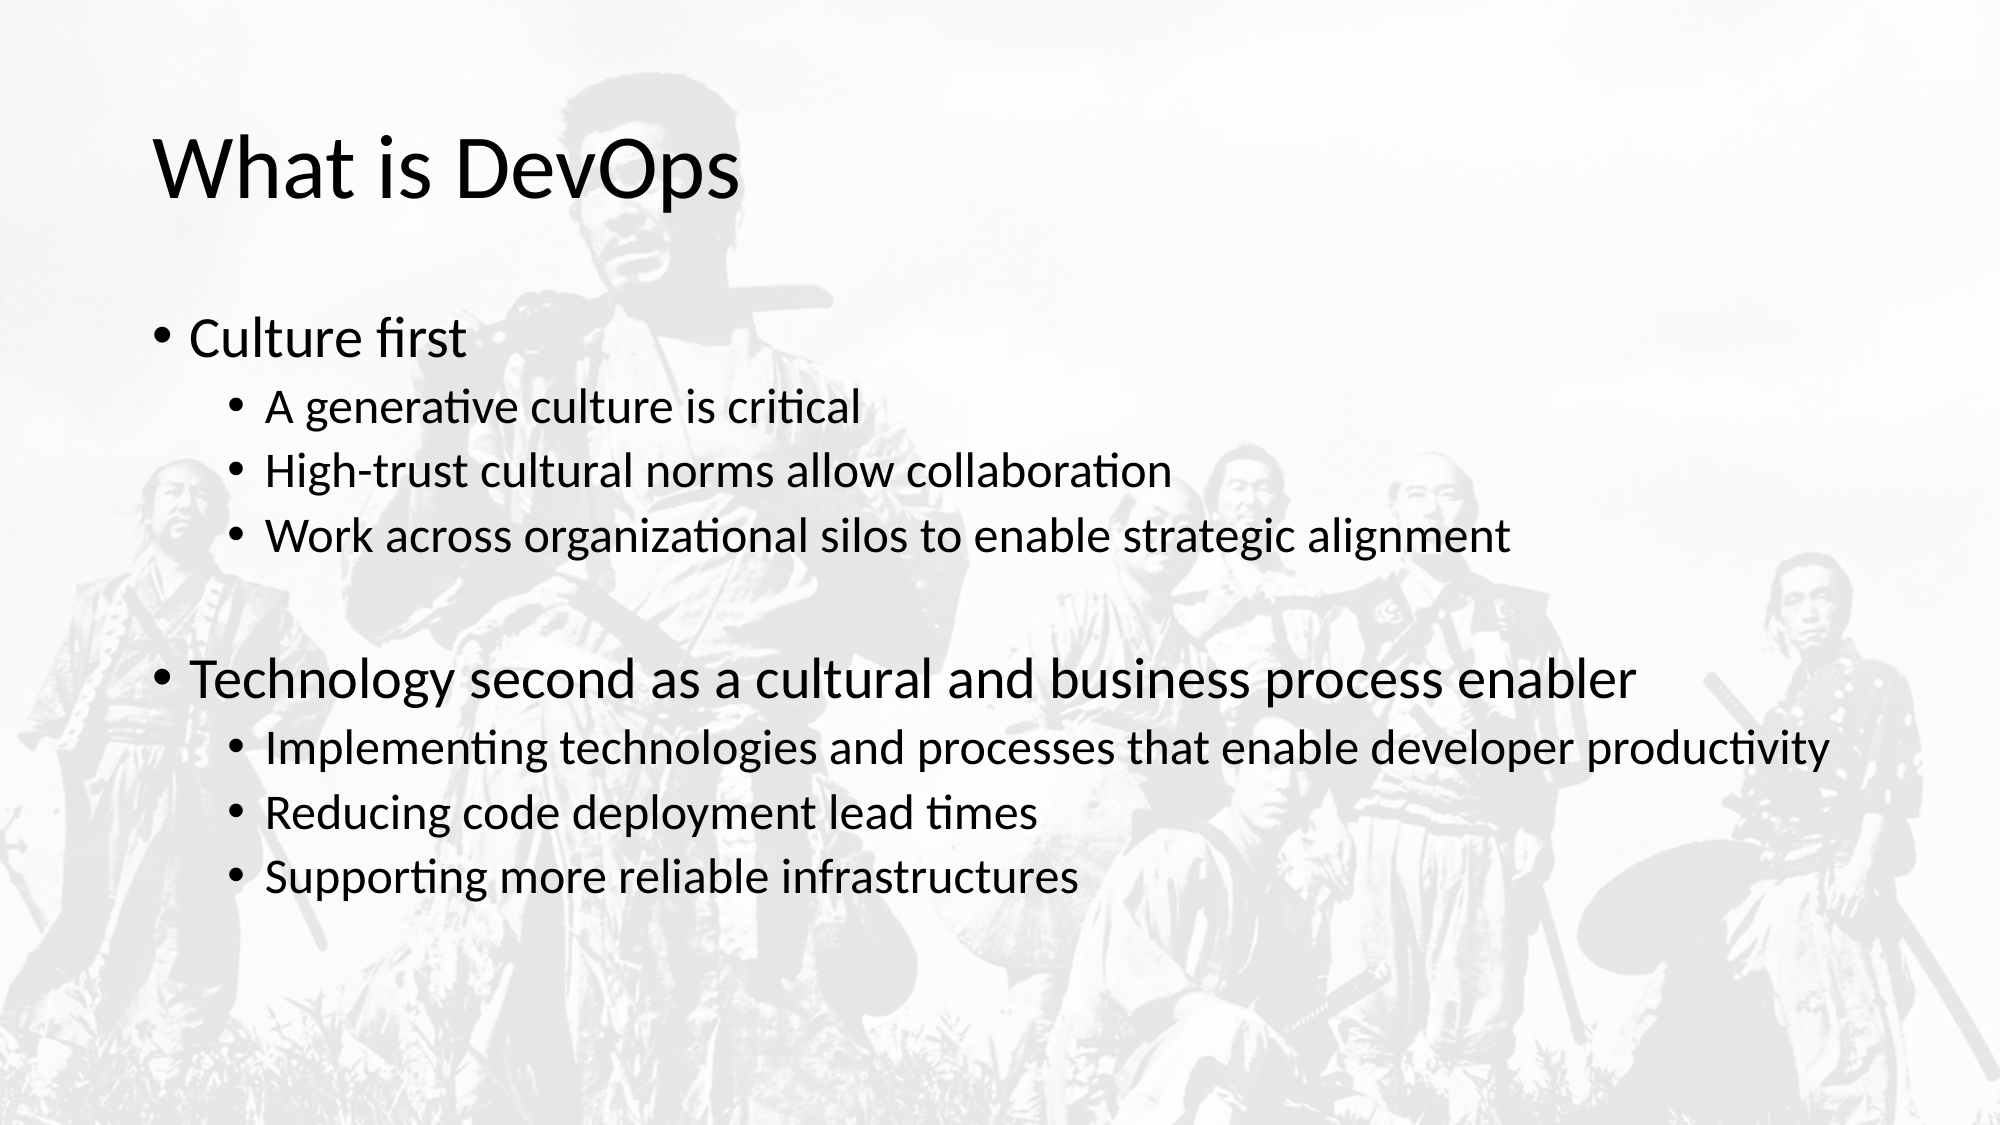

# What is DevOps
Culture first
A generative culture is critical
High-trust cultural norms allow collaboration
Work across organizational silos to enable strategic alignment

Technology second as a cultural and business process enabler
Implementing technologies and processes that enable developer productivity
Reducing code deployment lead times
Supporting more reliable infrastructures